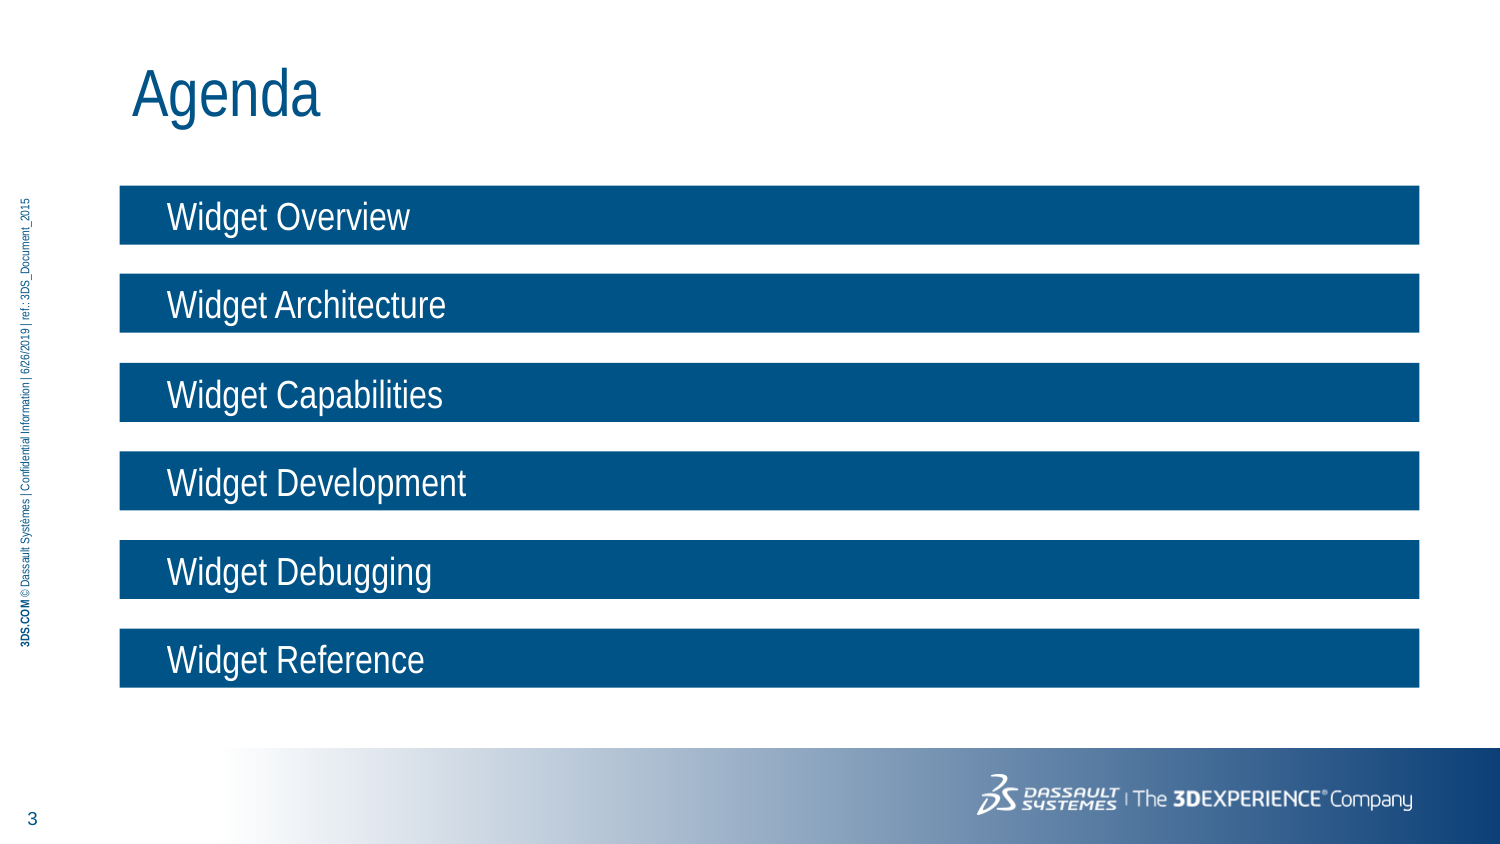

# Agenda
Widget Overview
Widget Architecture
Widget Capabilities
Widget Development
Widget Debugging
Widget Reference